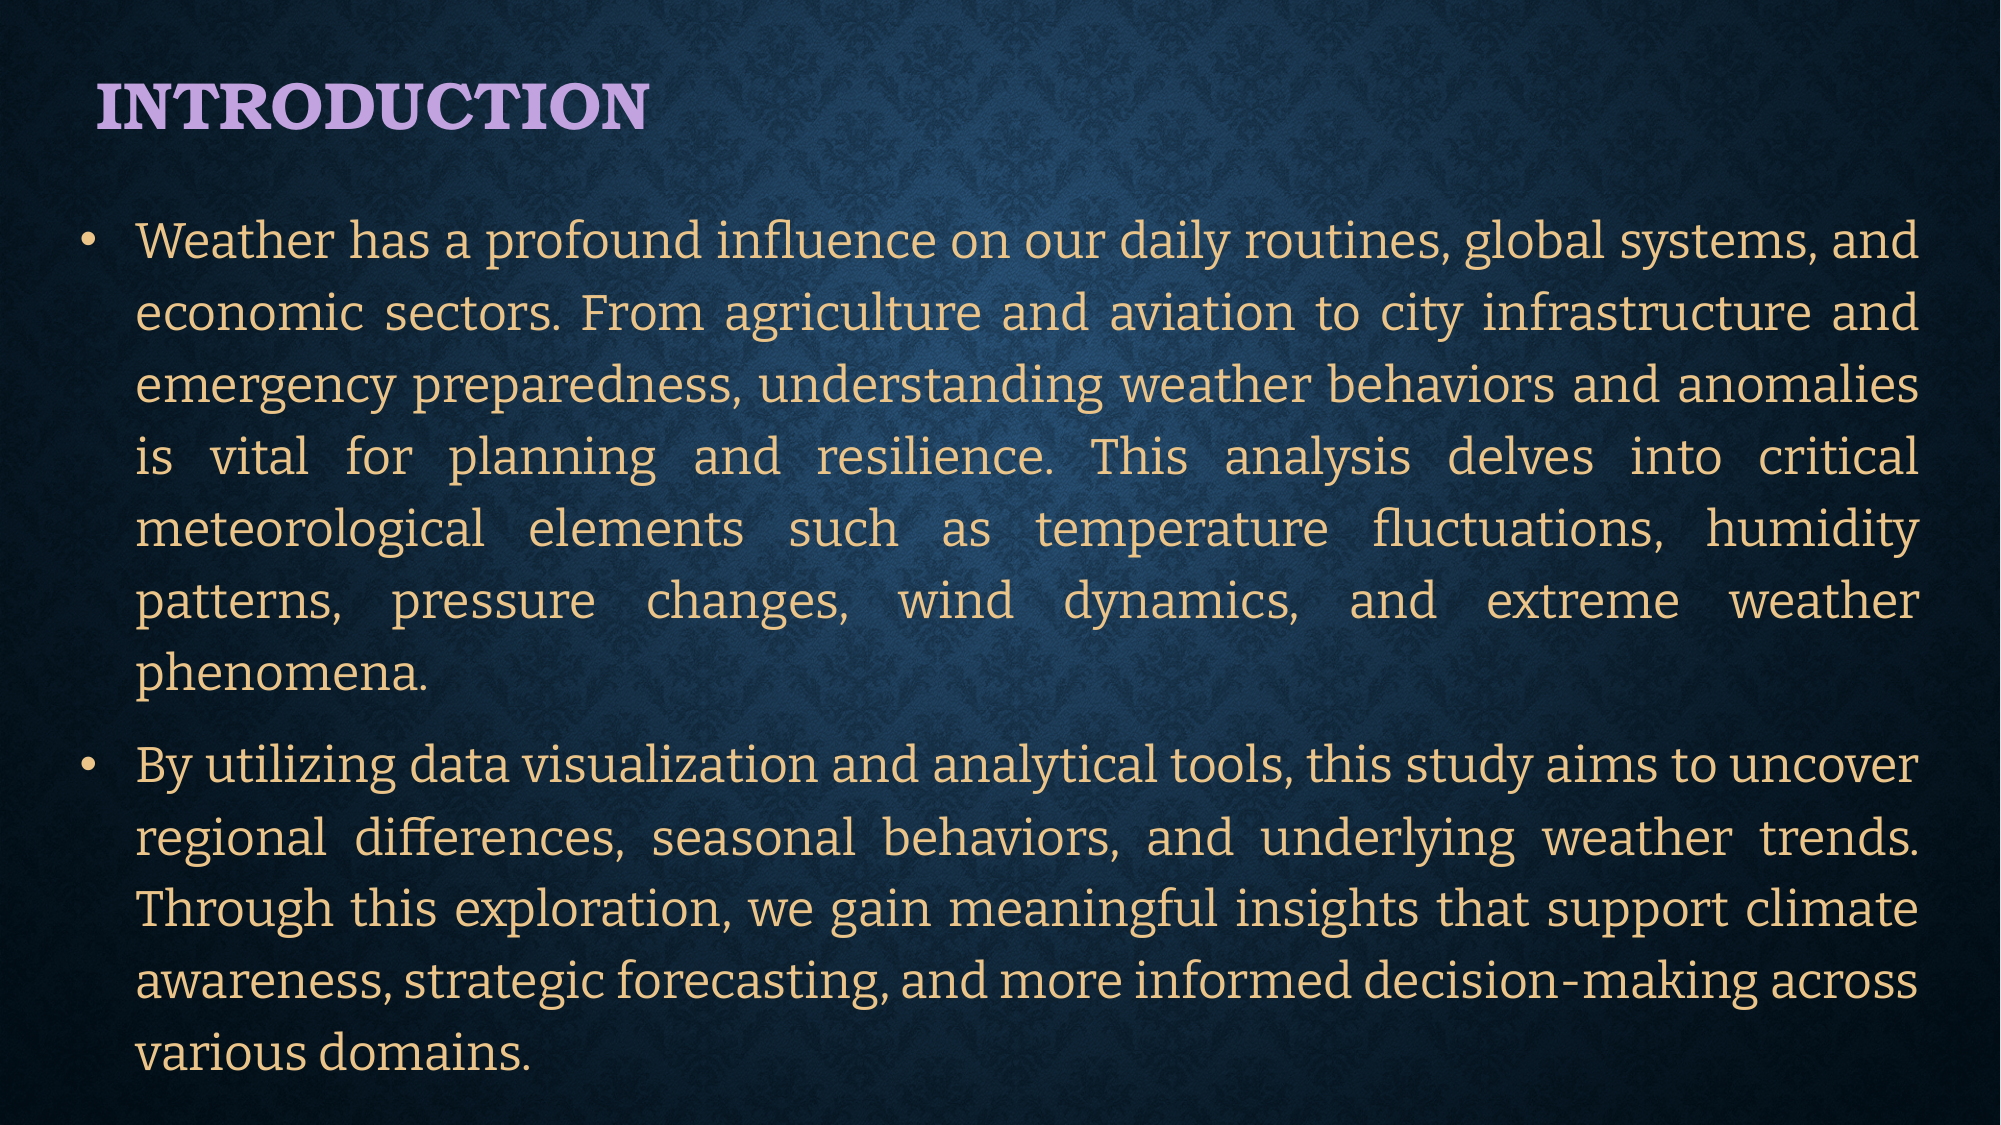

# INTRODUCTION
Weather has a profound influence on our daily routines, global systems, and economic sectors. From agriculture and aviation to city infrastructure and emergency preparedness, understanding weather behaviors and anomalies is vital for planning and resilience. This analysis delves into critical meteorological elements such as temperature fluctuations, humidity patterns, pressure changes, wind dynamics, and extreme weather phenomena.
By utilizing data visualization and analytical tools, this study aims to uncover regional differences, seasonal behaviors, and underlying weather trends. Through this exploration, we gain meaningful insights that support climate awareness, strategic forecasting, and more informed decision-making across various domains.